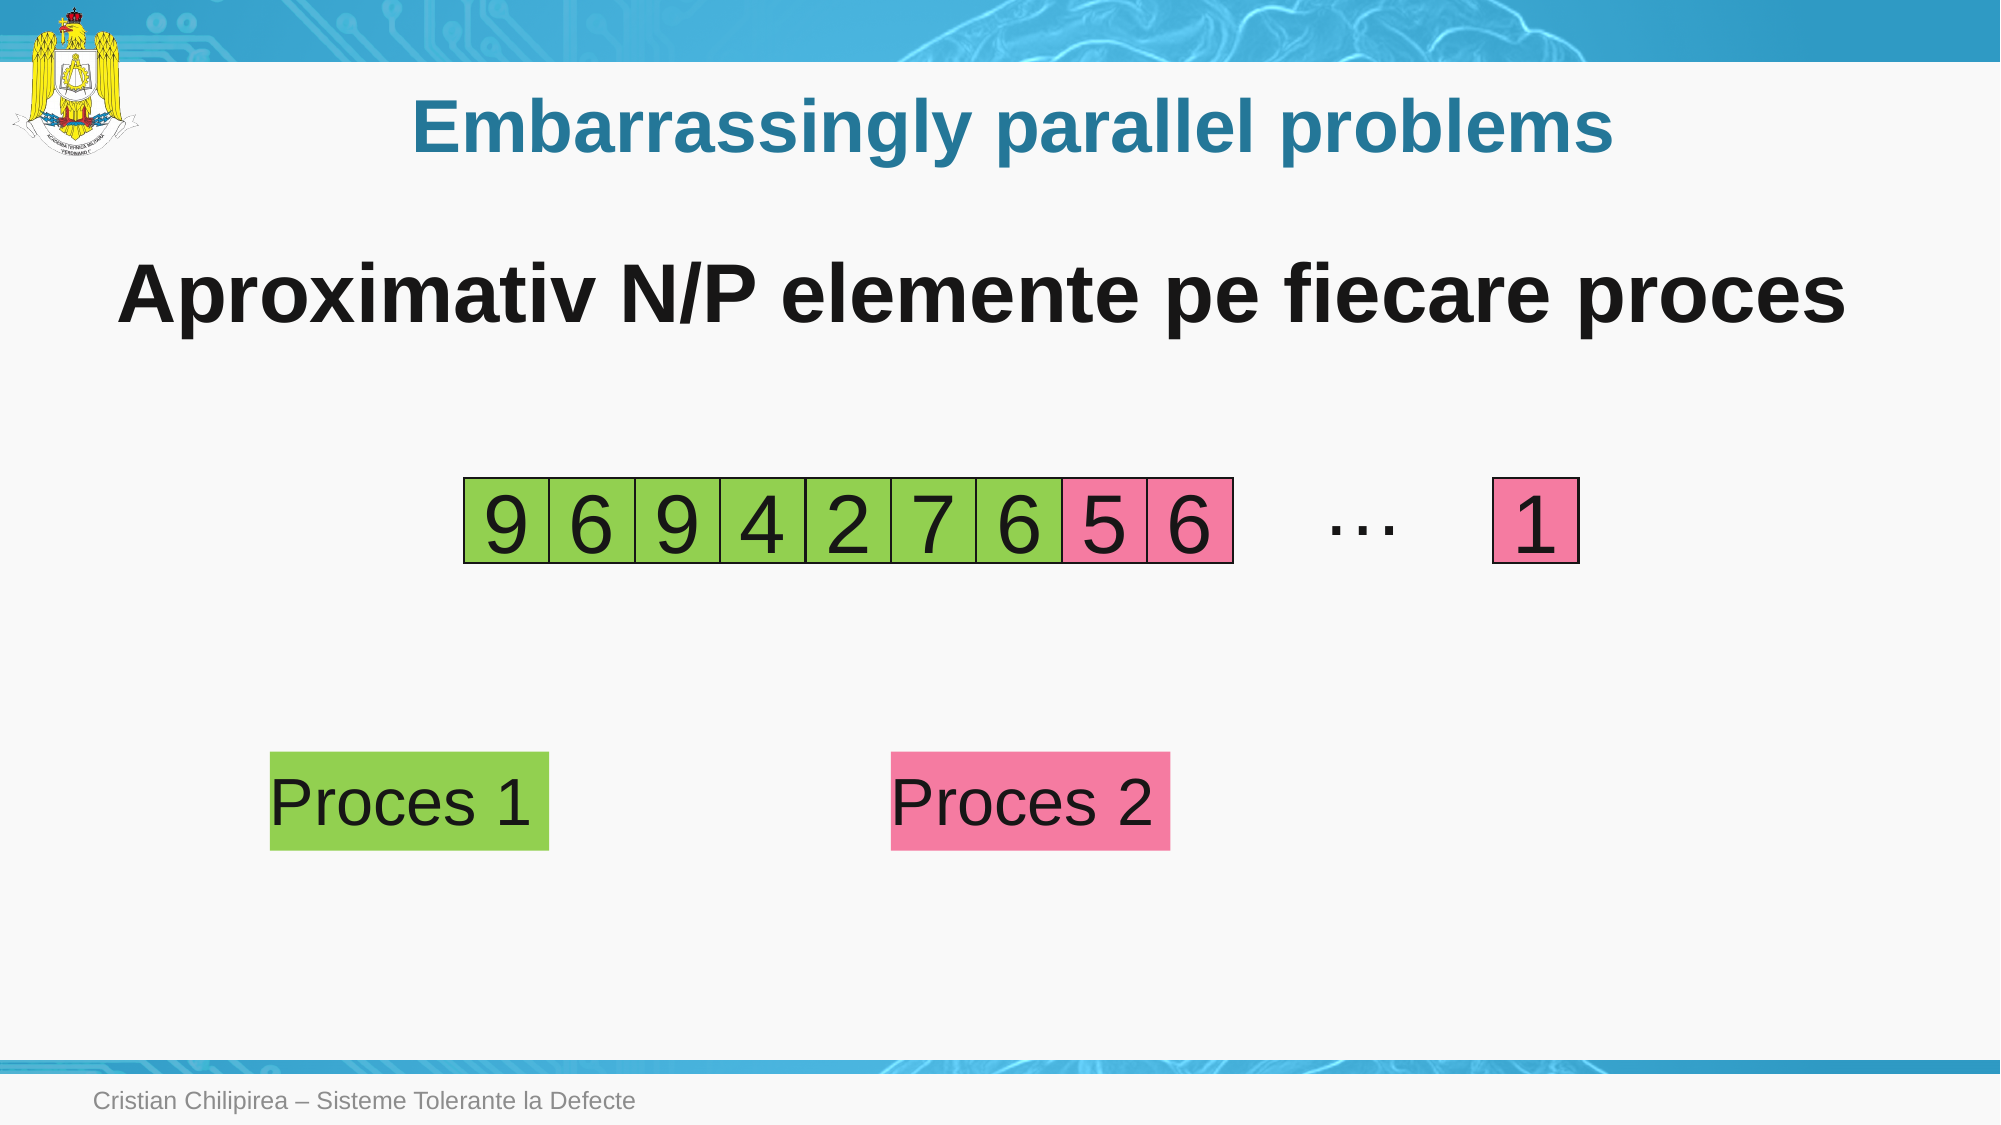

# Embarrassingly parallel problems
Aproximativ N/P elemente pe fiecare proces

…
9
6
9
1
4
2
7
6
5
6
Proces 1
Proces 2
Cristian Chilipirea – Sisteme Tolerante la Defecte